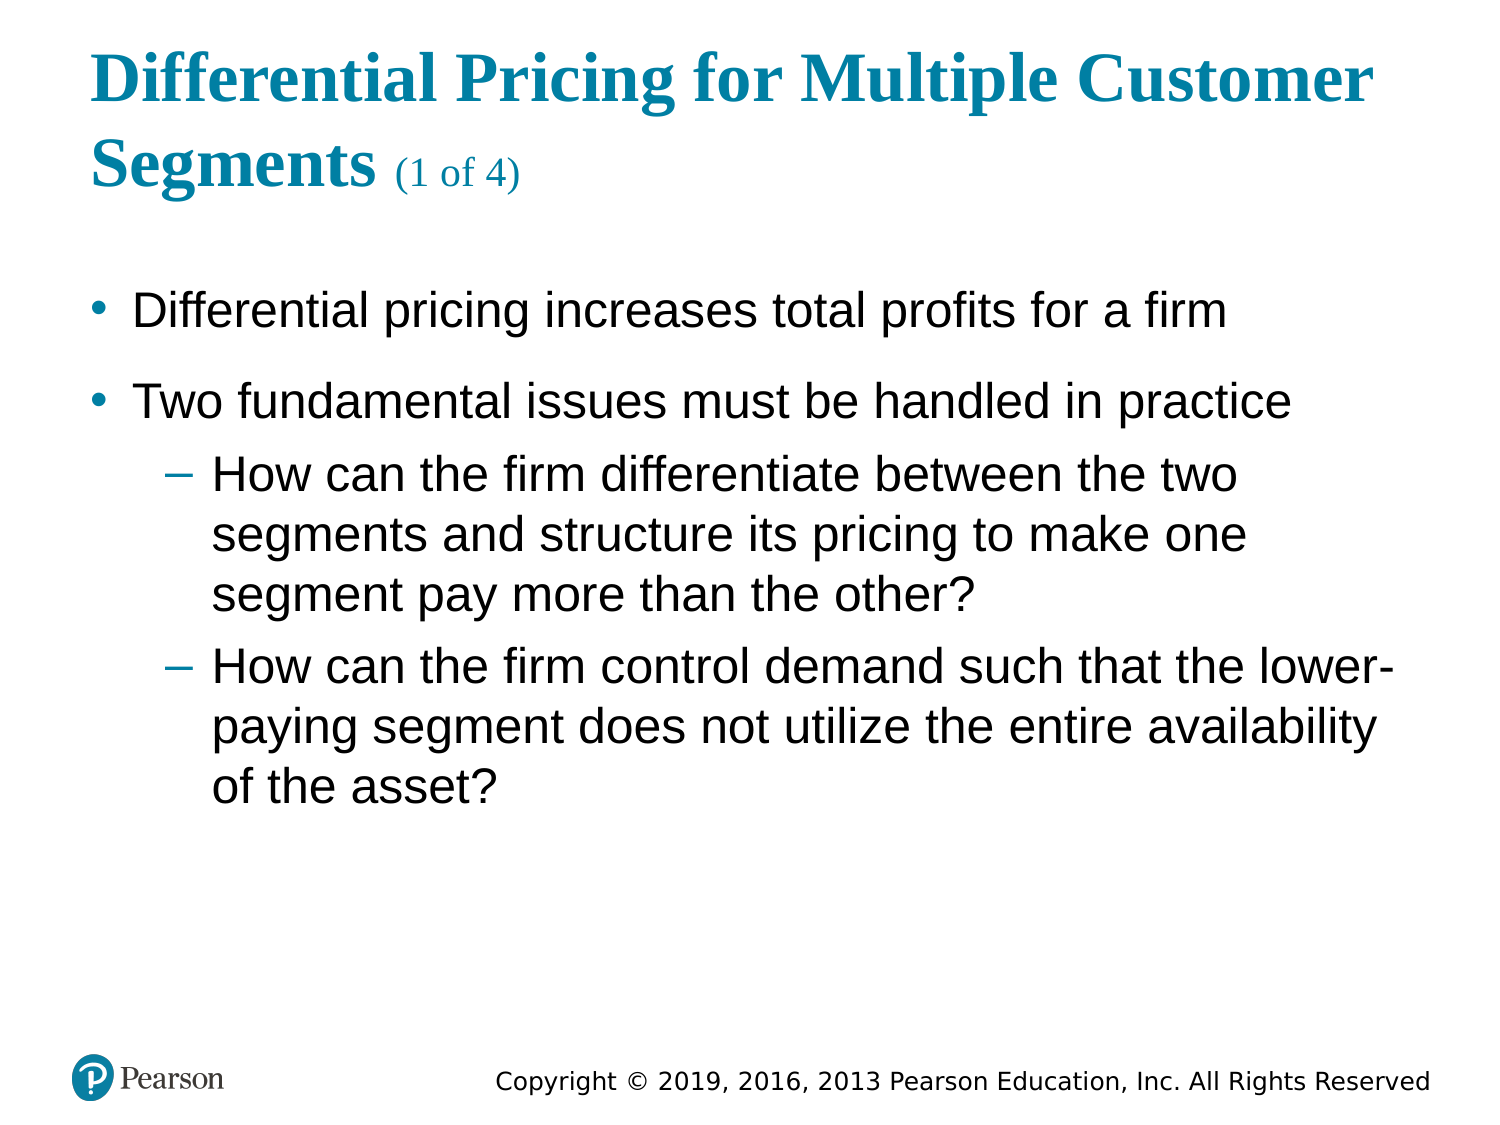

# Differential Pricing for Multiple Customer Segments (1 of 4)
Differential pricing increases total profits for a firm
Two fundamental issues must be handled in practice
How can the firm differentiate between the two segments and structure its pricing to make one segment pay more than the other?
How can the firm control demand such that the lower-paying segment does not utilize the entire availability of the asset?